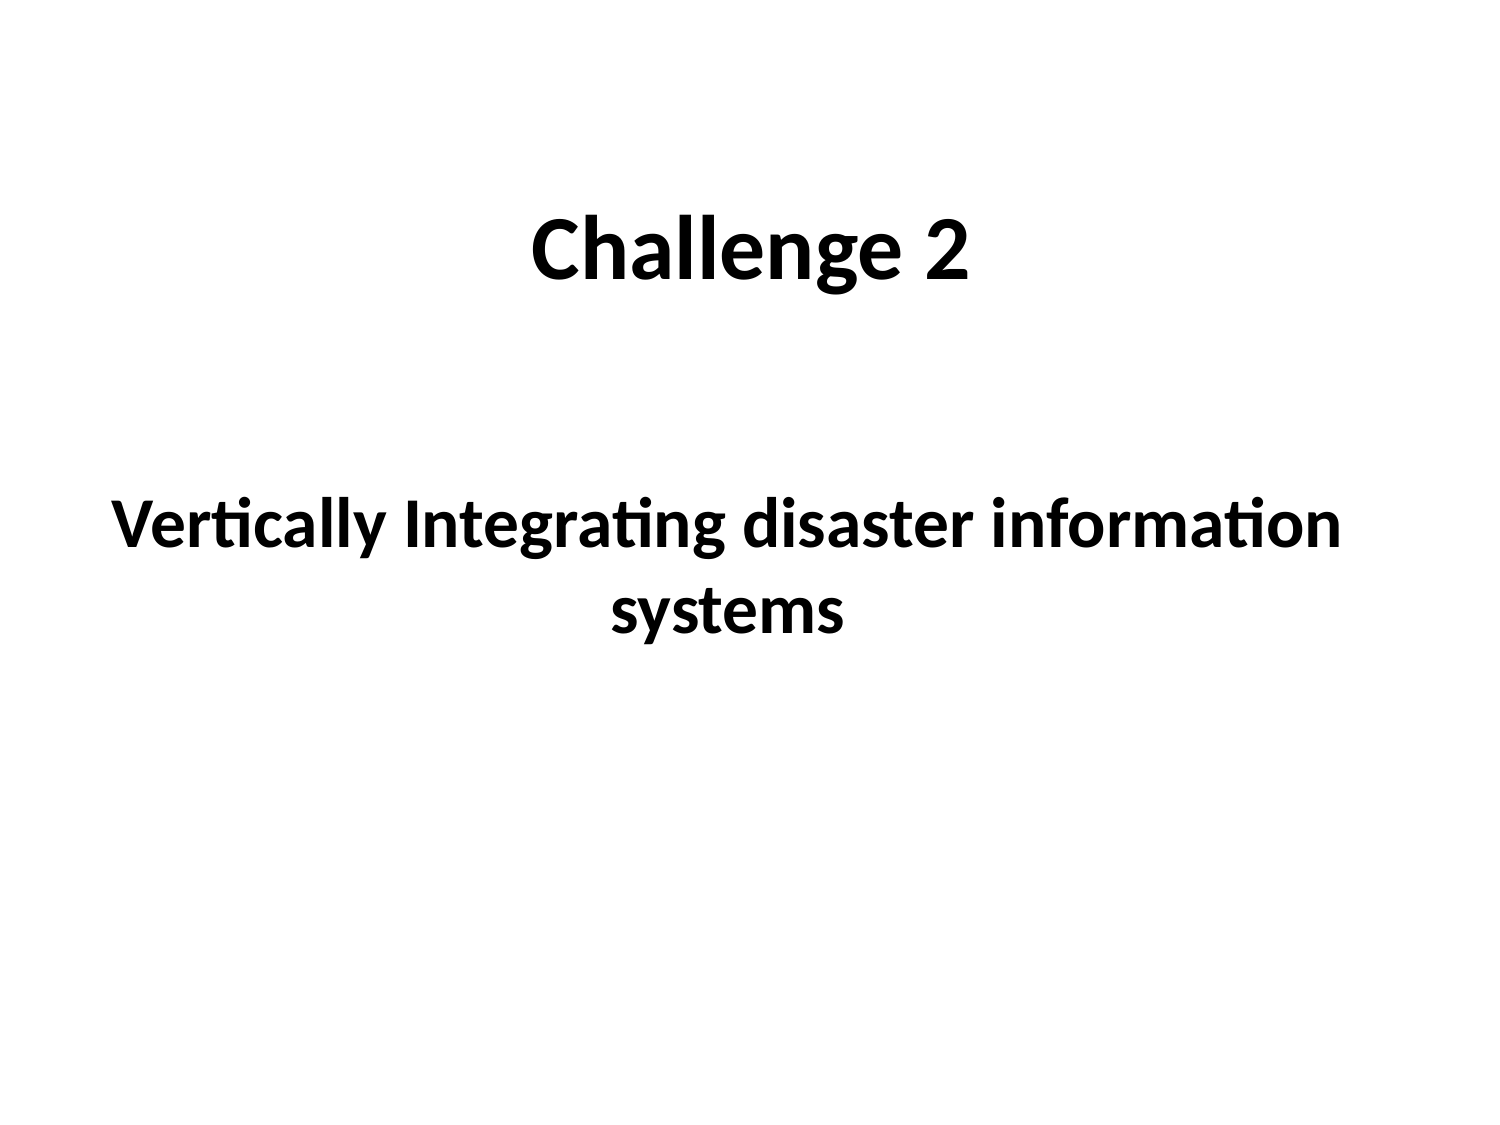

# Challenge 2
Vertically Integrating disaster information systems